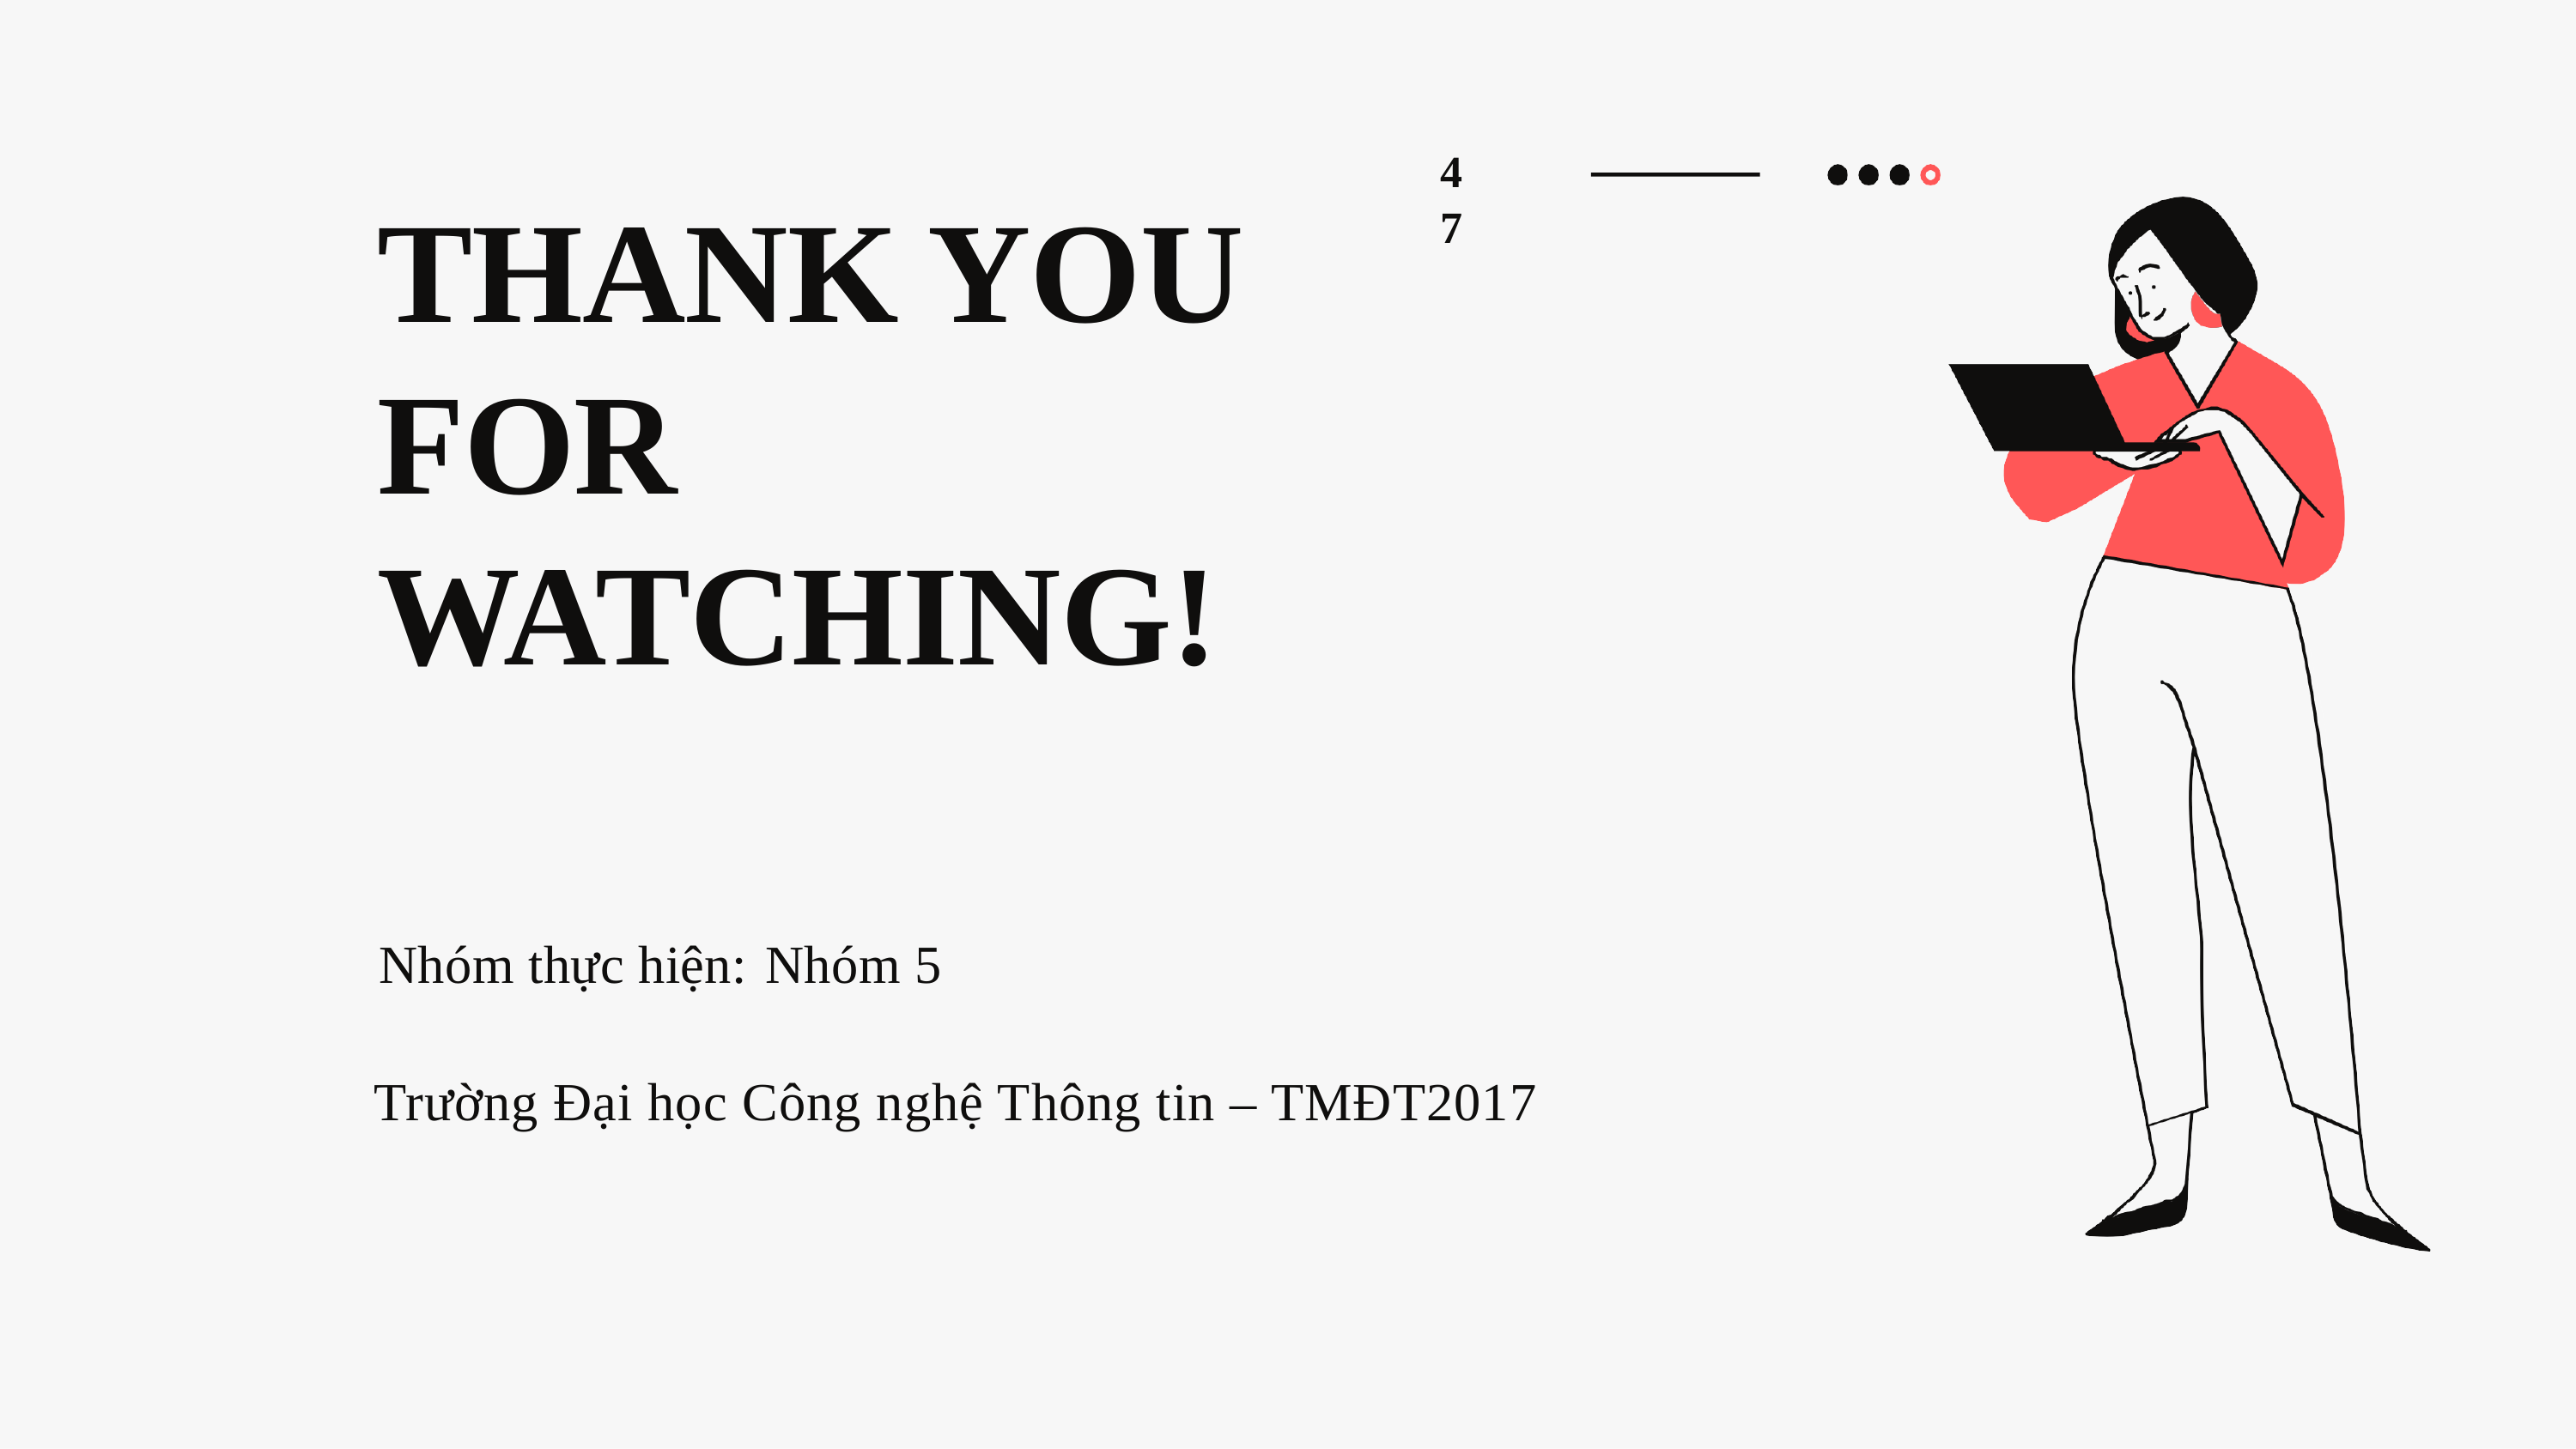

4
7

# THANK YOU FOR WATCHING!

Nhóm thực hiện:	Nhóm 5
Trường Đại học Công nghệ Thông tin – TMĐT2017